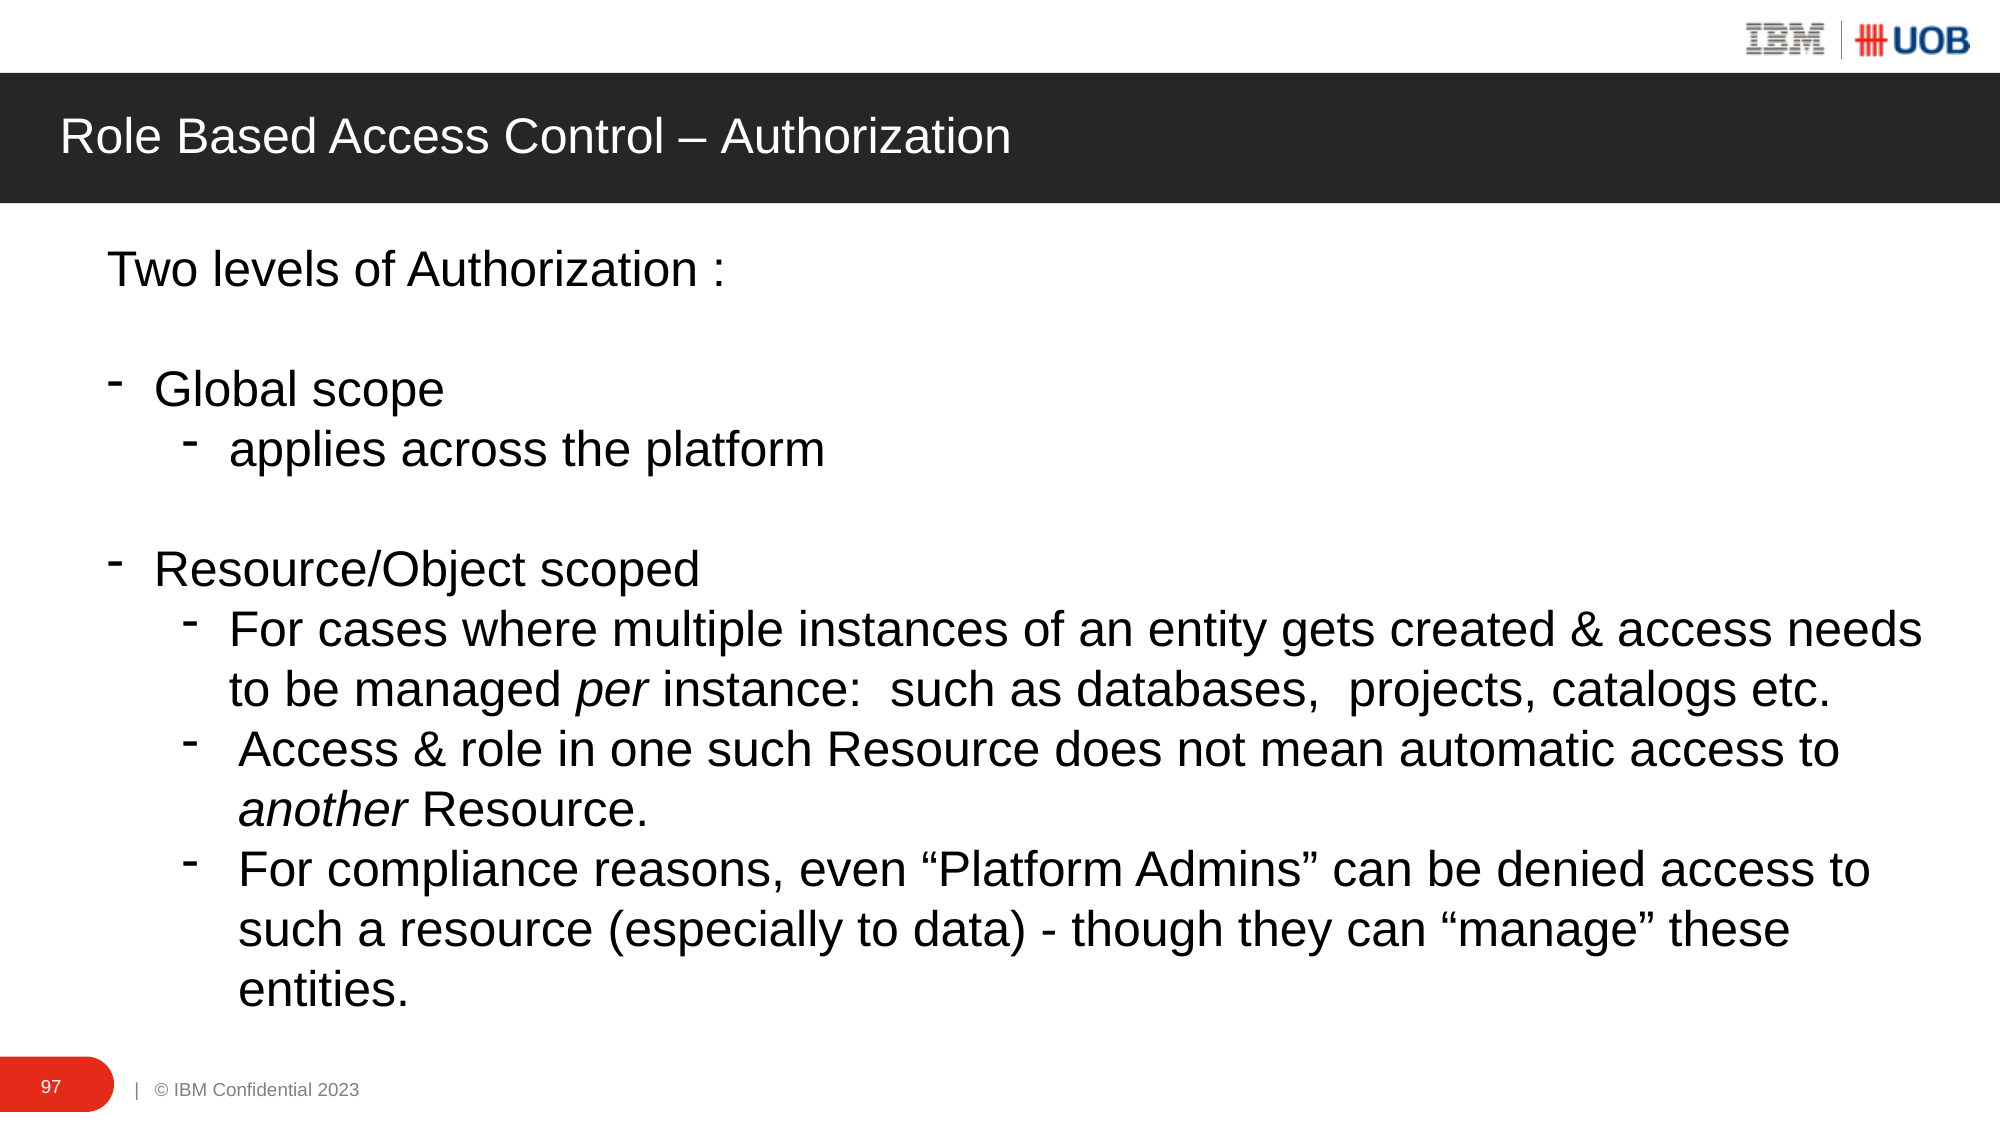

# Role Based Access Control – Authorization
Two levels of Authorization :

Global scope
applies across the platform

Resource/Object scoped
For cases where multiple instances of an entity gets created & access needs to be managed per instance:  such as databases,  projects, catalogs etc.
Access & role in one such Resource does not mean automatic access to another Resource.
For compliance reasons, even “Platform Admins” can be denied access to such a resource (especially to data) - though they can “manage” these entities.